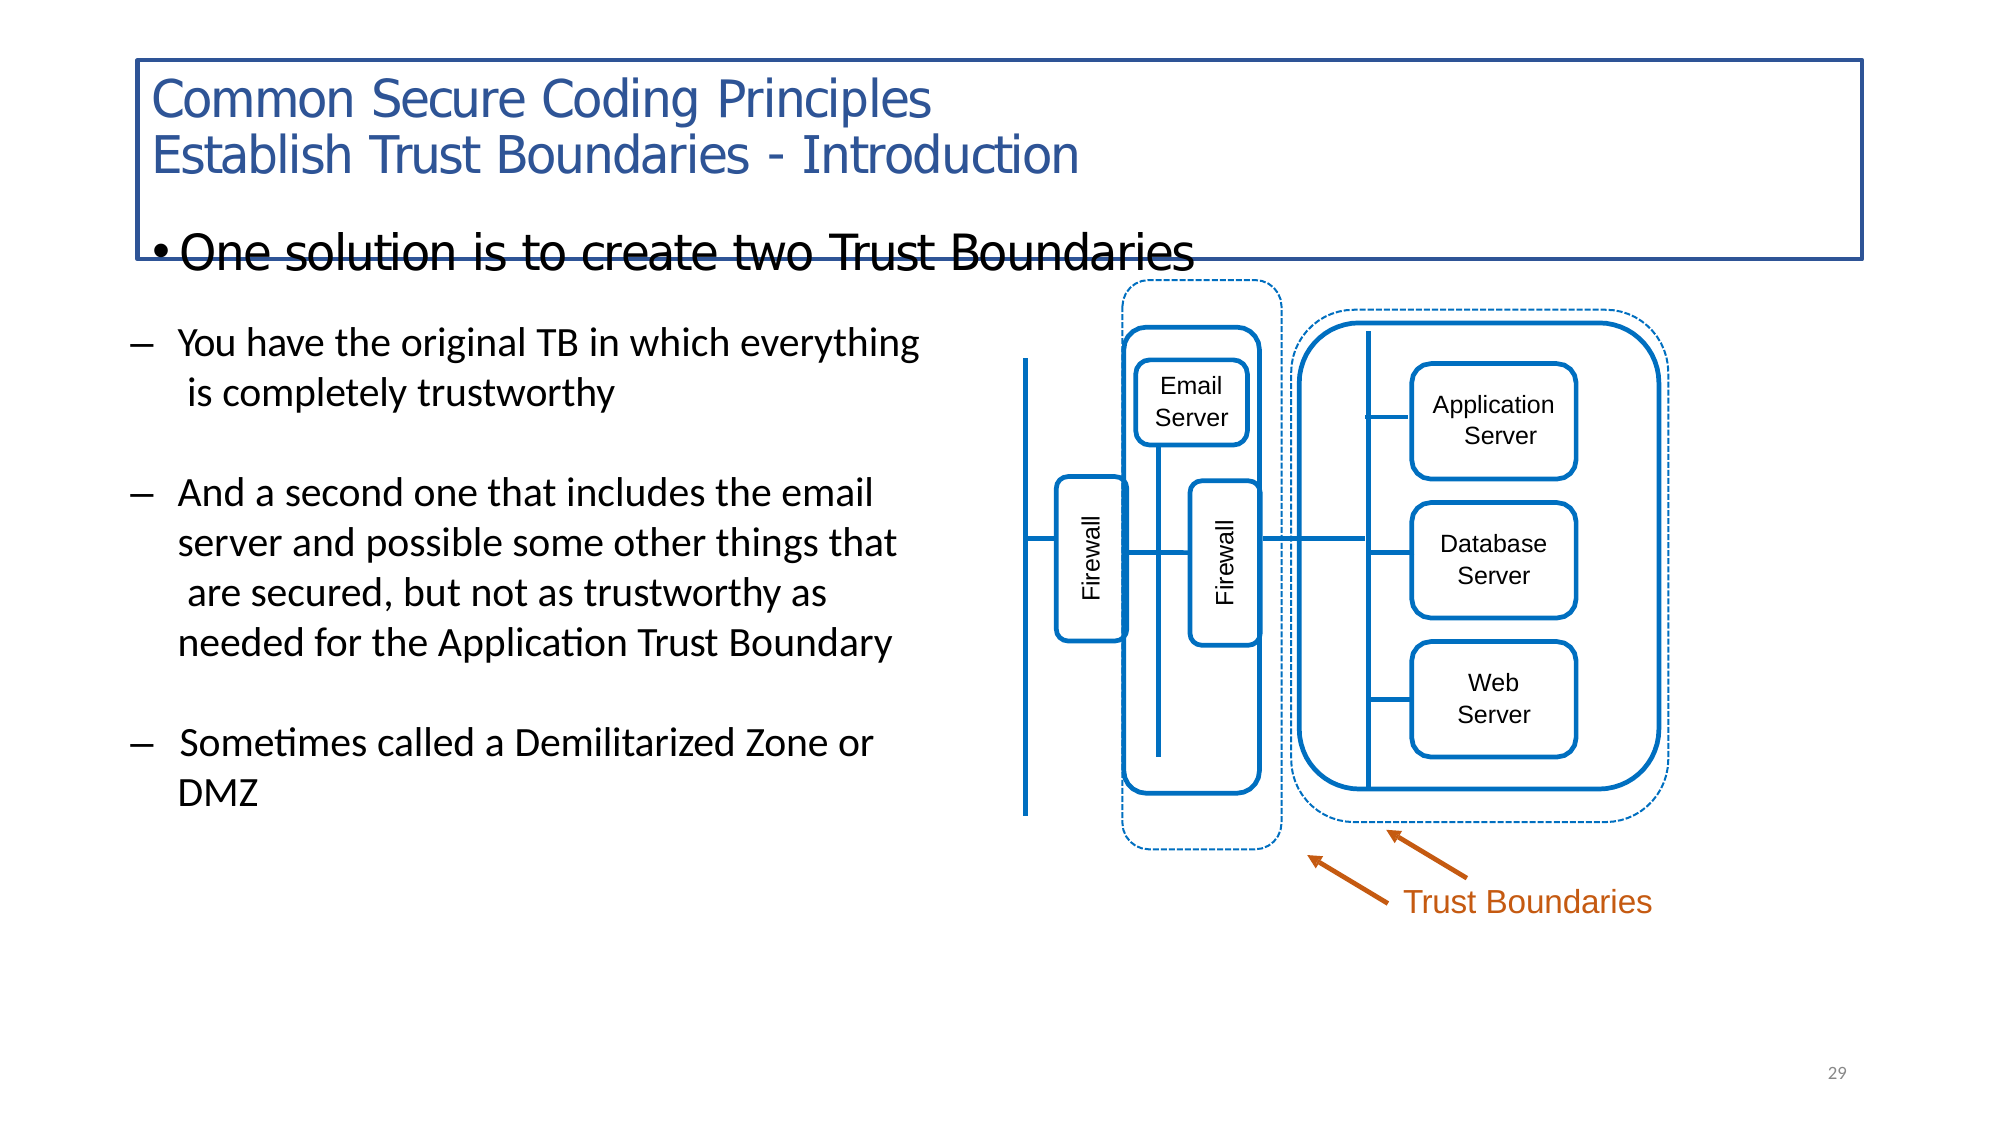

# Common Secure Coding Principles  Establish Trust Boundaries - Introduction
One solution is to create two Trust Boundaries

–	You have the original TB in which everything  is completely trustworthy

Email  Server
Application  Server

–	And a second one that includes the email  server and possible some other things that  are secured, but not as trustworthy as  needed for the Application Trust Boundary

Firewall
Firewall
Database
Server

Web  Server
–	Sometimes called a Demilitarized Zone or
DMZ
Trust Boundaries
29